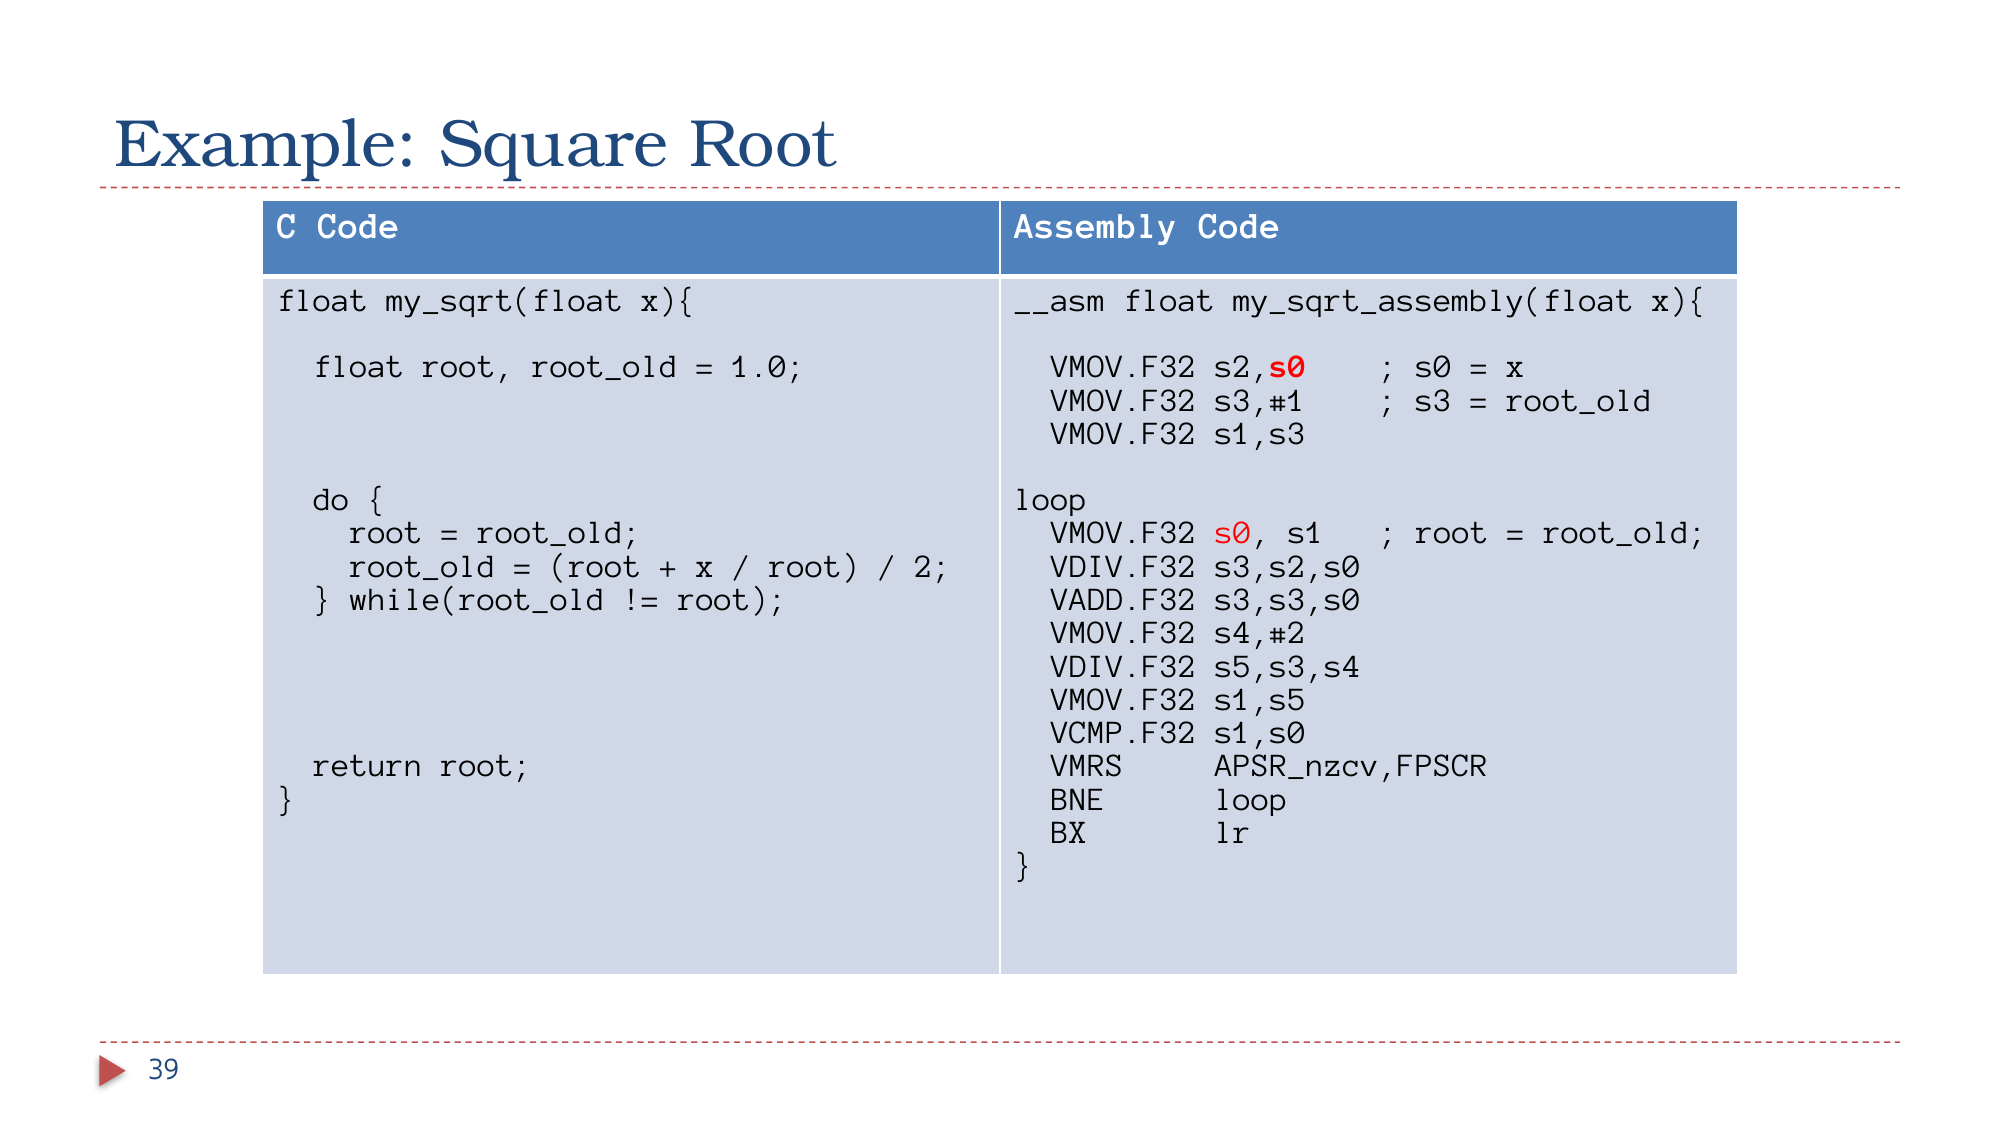

# Example: Square Root
| C Code | Assembly Code |
| --- | --- |
| float my\_sqrt(float x){ float root, root\_old = 1.0; do { root = root\_old; root\_old = (root + x / root) / 2; } while(root\_old != root); return root; } | \_\_asm float my\_sqrt\_assembly(float x){ VMOV.F32 s2,s0 ; s0 = x VMOV.F32 s3,#1 ; s3 = root\_old VMOV.F32 s1,s3 loop VMOV.F32 s0, s1 ; root = root\_old; VDIV.F32 s3,s2,s0 VADD.F32 s3,s3,s0 VMOV.F32 s4,#2 VDIV.F32 s5,s3,s4 VMOV.F32 s1,s5 VCMP.F32 s1,s0 VMRS APSR\_nzcv,FPSCR BNE loop BX lr } |
39